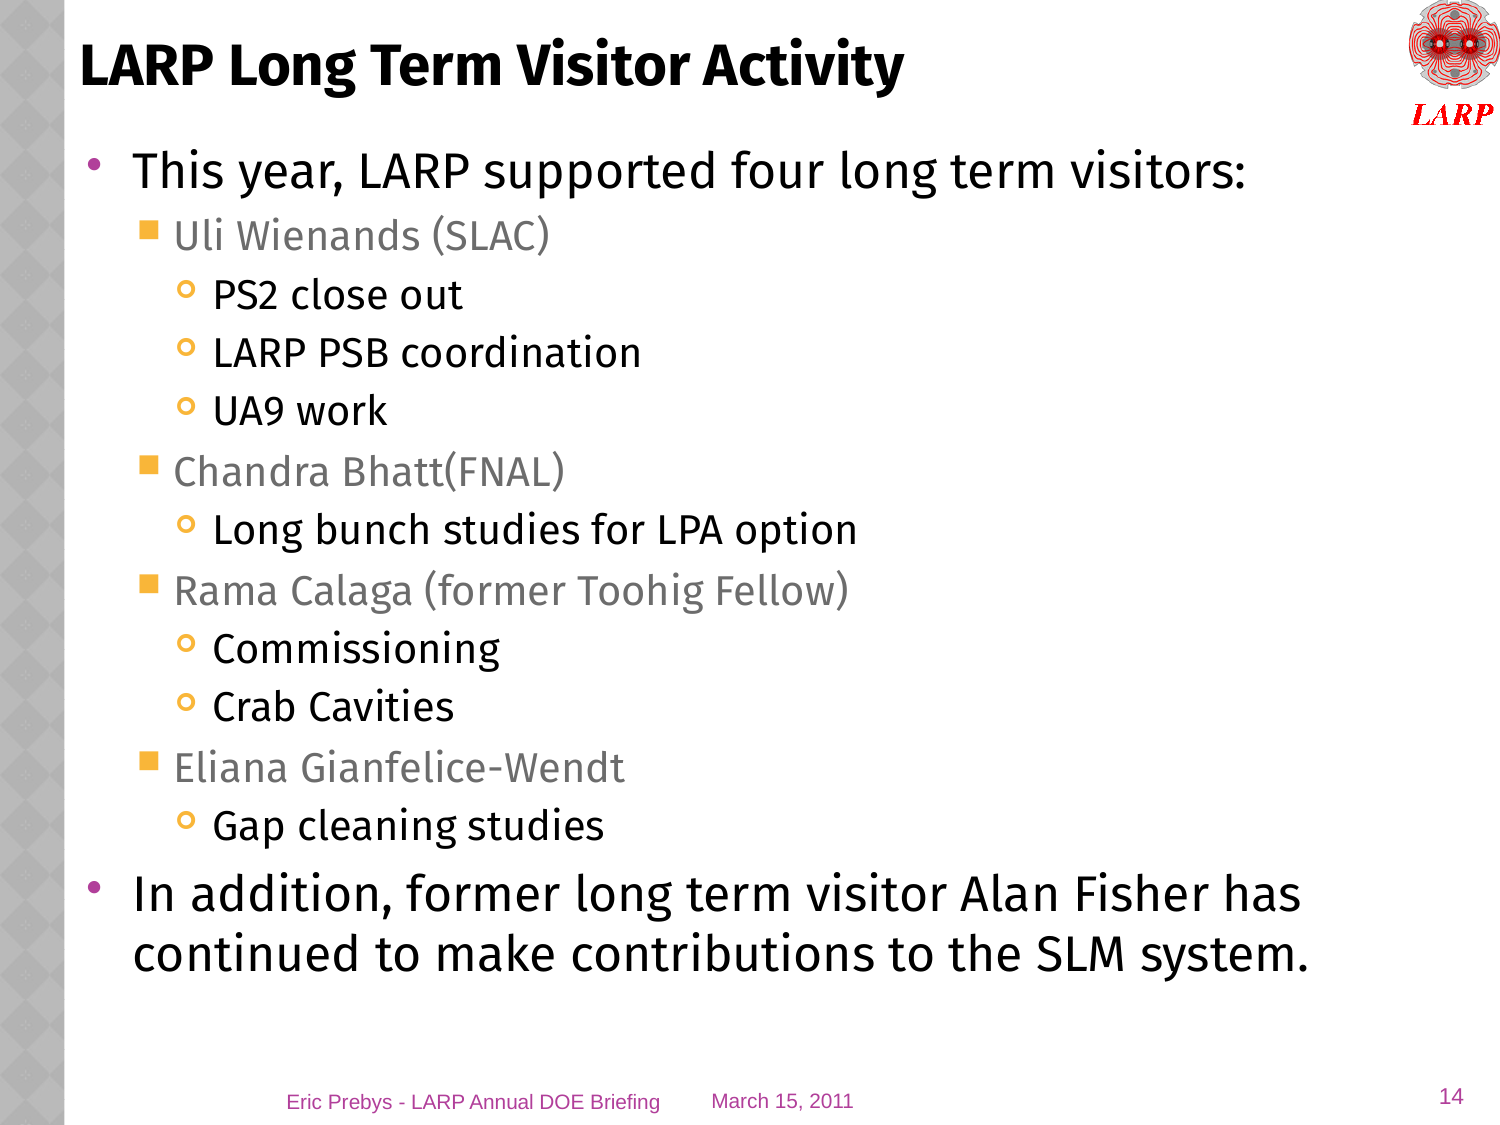

# LARP Long Term Visitor Activity
This year, LARP supported four long term visitors:
Uli Wienands (SLAC)
PS2 close out
LARP PSB coordination
UA9 work
Chandra Bhatt(FNAL)
Long bunch studies for LPA option
Rama Calaga (former Toohig Fellow)
Commissioning
Crab Cavities
Eliana Gianfelice-Wendt
Gap cleaning studies
In addition, former long term visitor Alan Fisher has continued to make contributions to the SLM system.

14
Eric Prebys - LARP Annual DOE Briefing
March 15, 2011